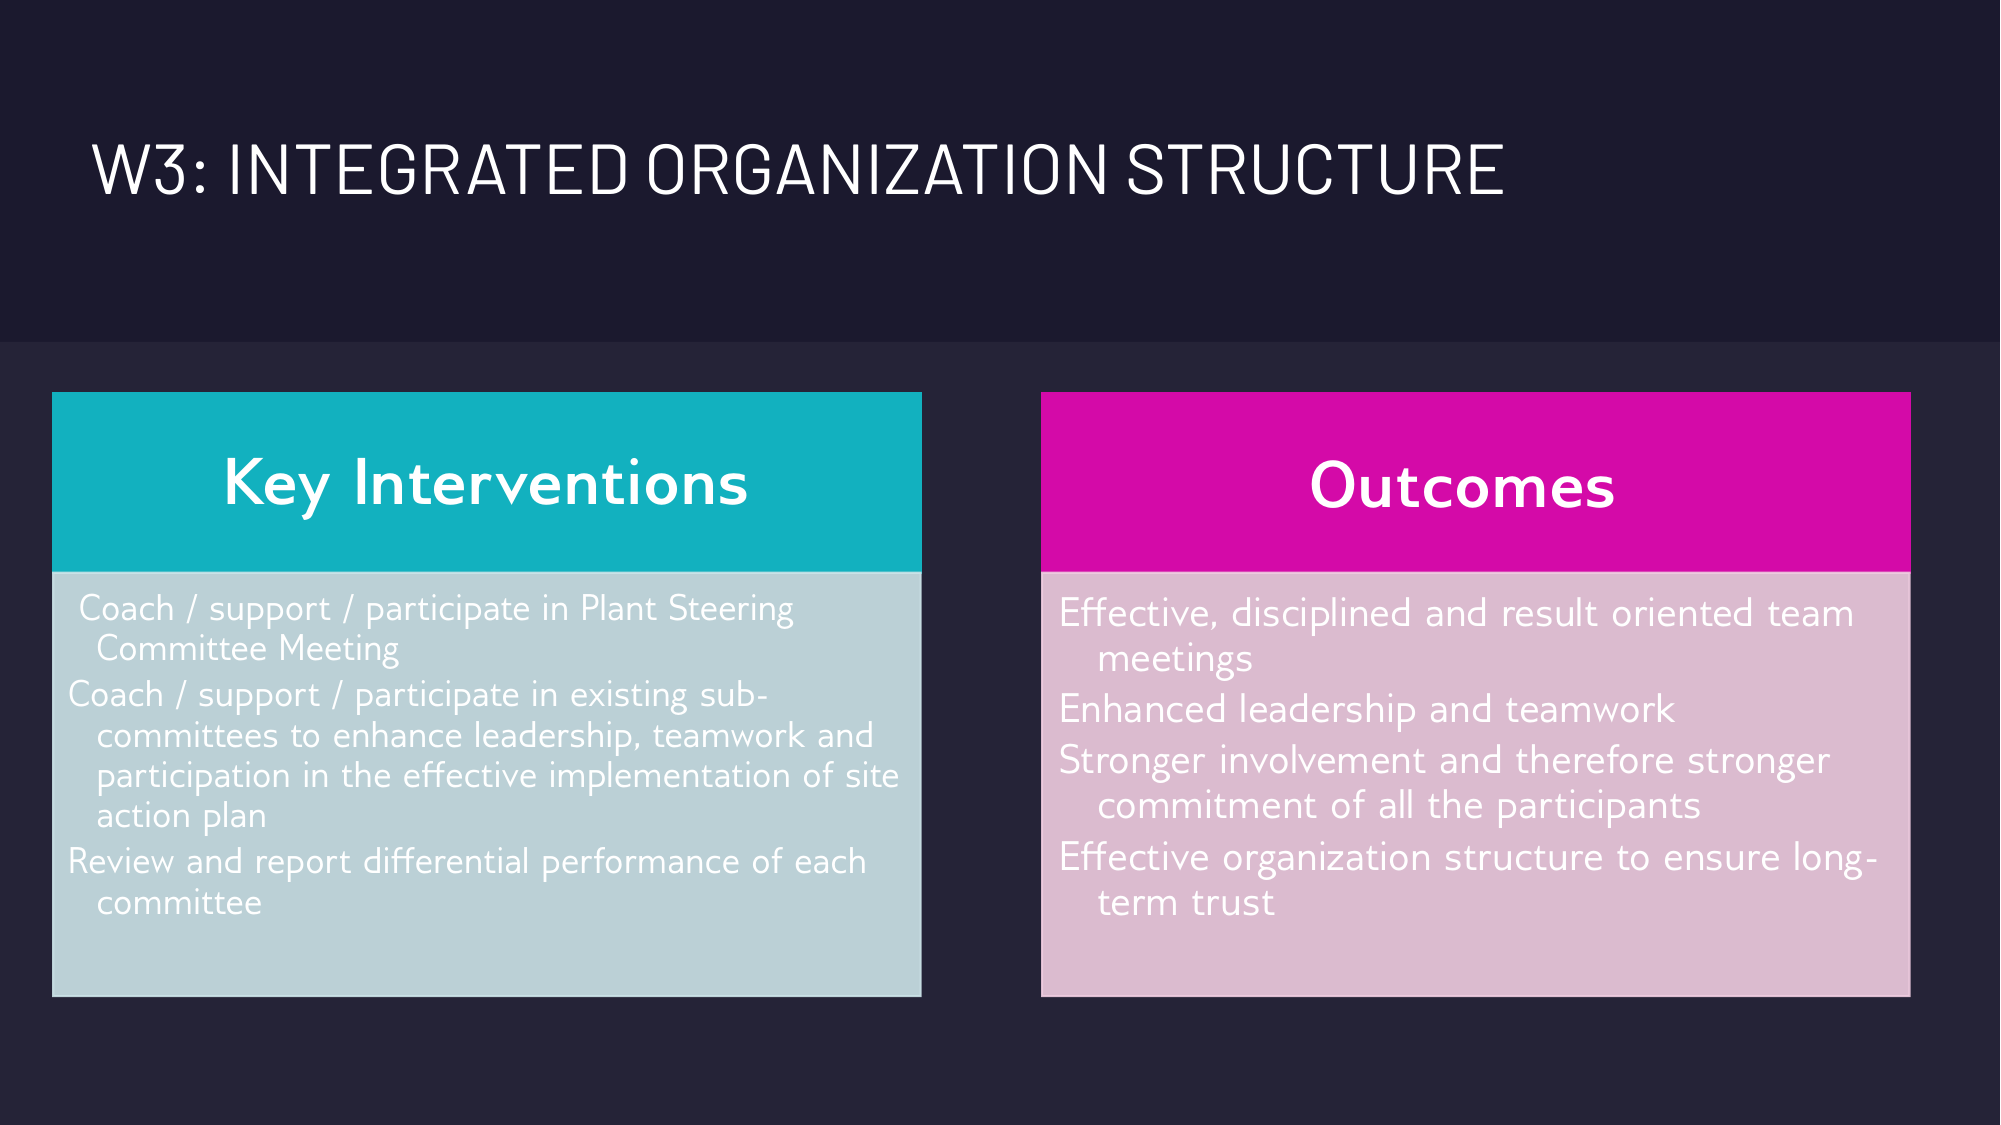

# W3: INTEGRATED ORGANIZATION STRUCTURE

Key Interventions
 Coach / support / participate in Plant Steering Committee Meeting
Coach / support / participate in existing sub-committees to enhance leadership, teamwork and participation in the effective implementation of site action plan
Review and report differential performance of each committee

Outcomes
Effective, disciplined and result oriented team meetings
Enhanced leadership and teamwork
Stronger involvement and therefore stronger commitment of all the participants
Effective organization structure to ensure long-term trust